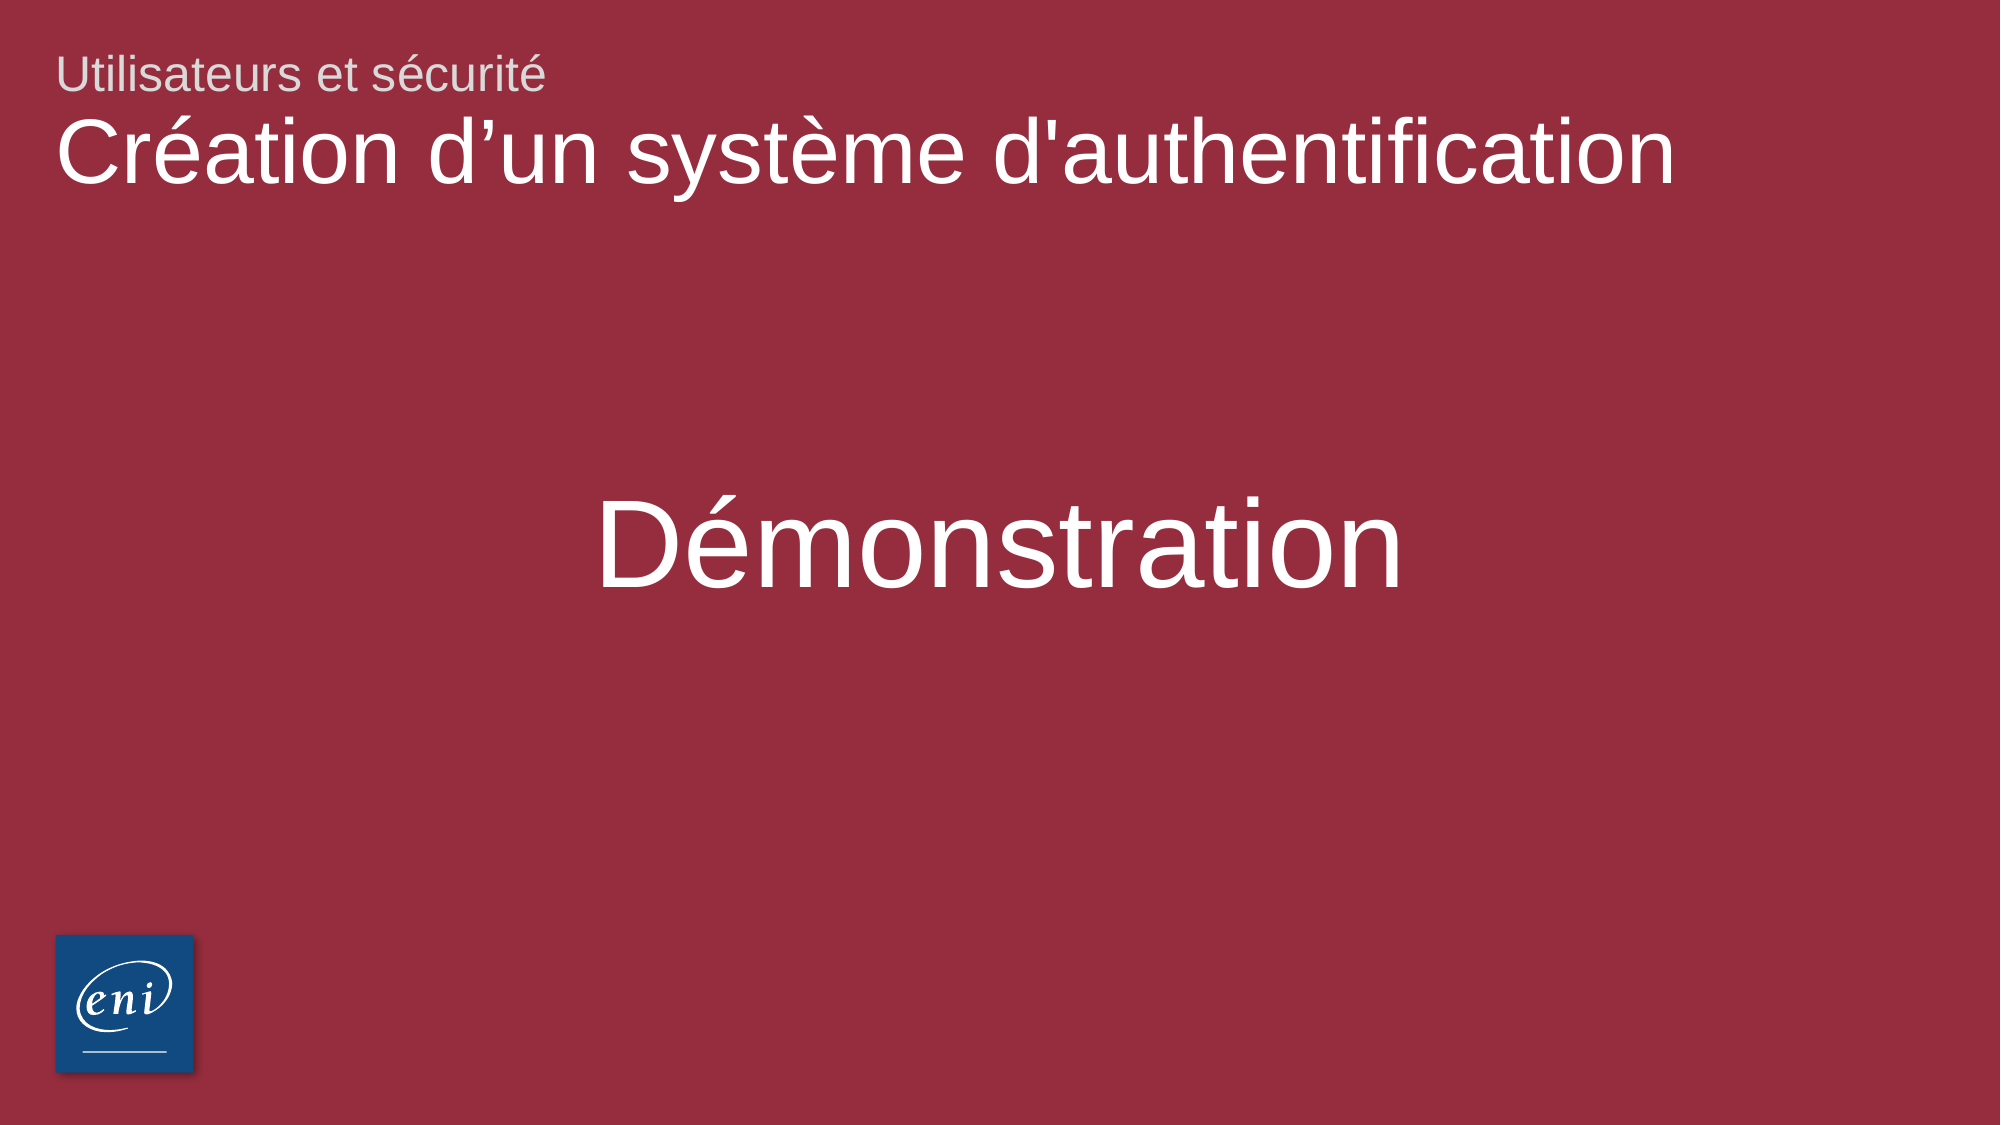

Utilisateurs et sécurité
# Création d’un système d'authentification